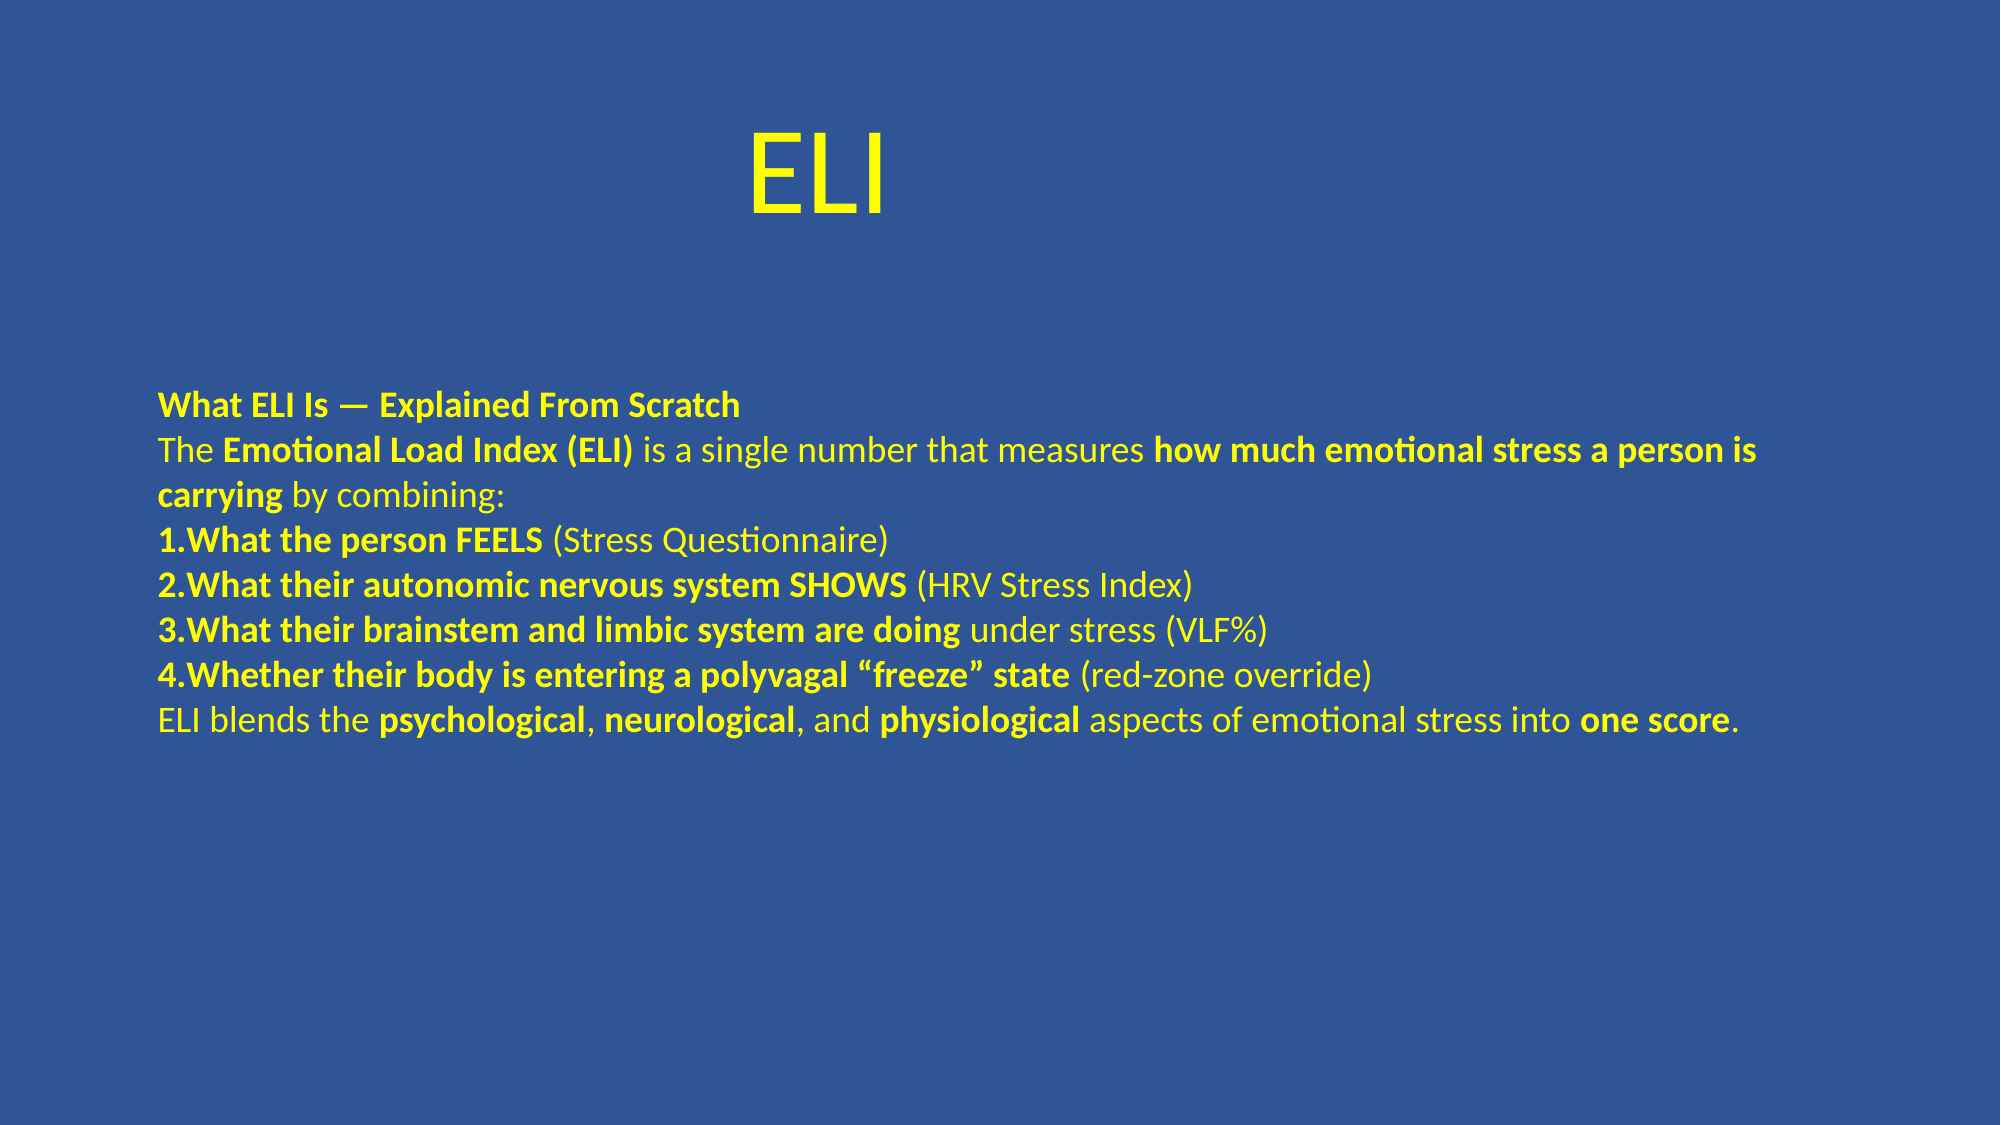

ELI
What ELI Is — Explained From Scratch
The Emotional Load Index (ELI) is a single number that measures how much emotional stress a person is carrying by combining:
What the person FEELS (Stress Questionnaire)
What their autonomic nervous system SHOWS (HRV Stress Index)
What their brainstem and limbic system are doing under stress (VLF%)
Whether their body is entering a polyvagal “freeze” state (red-zone override)
ELI blends the psychological, neurological, and physiological aspects of emotional stress into one score.